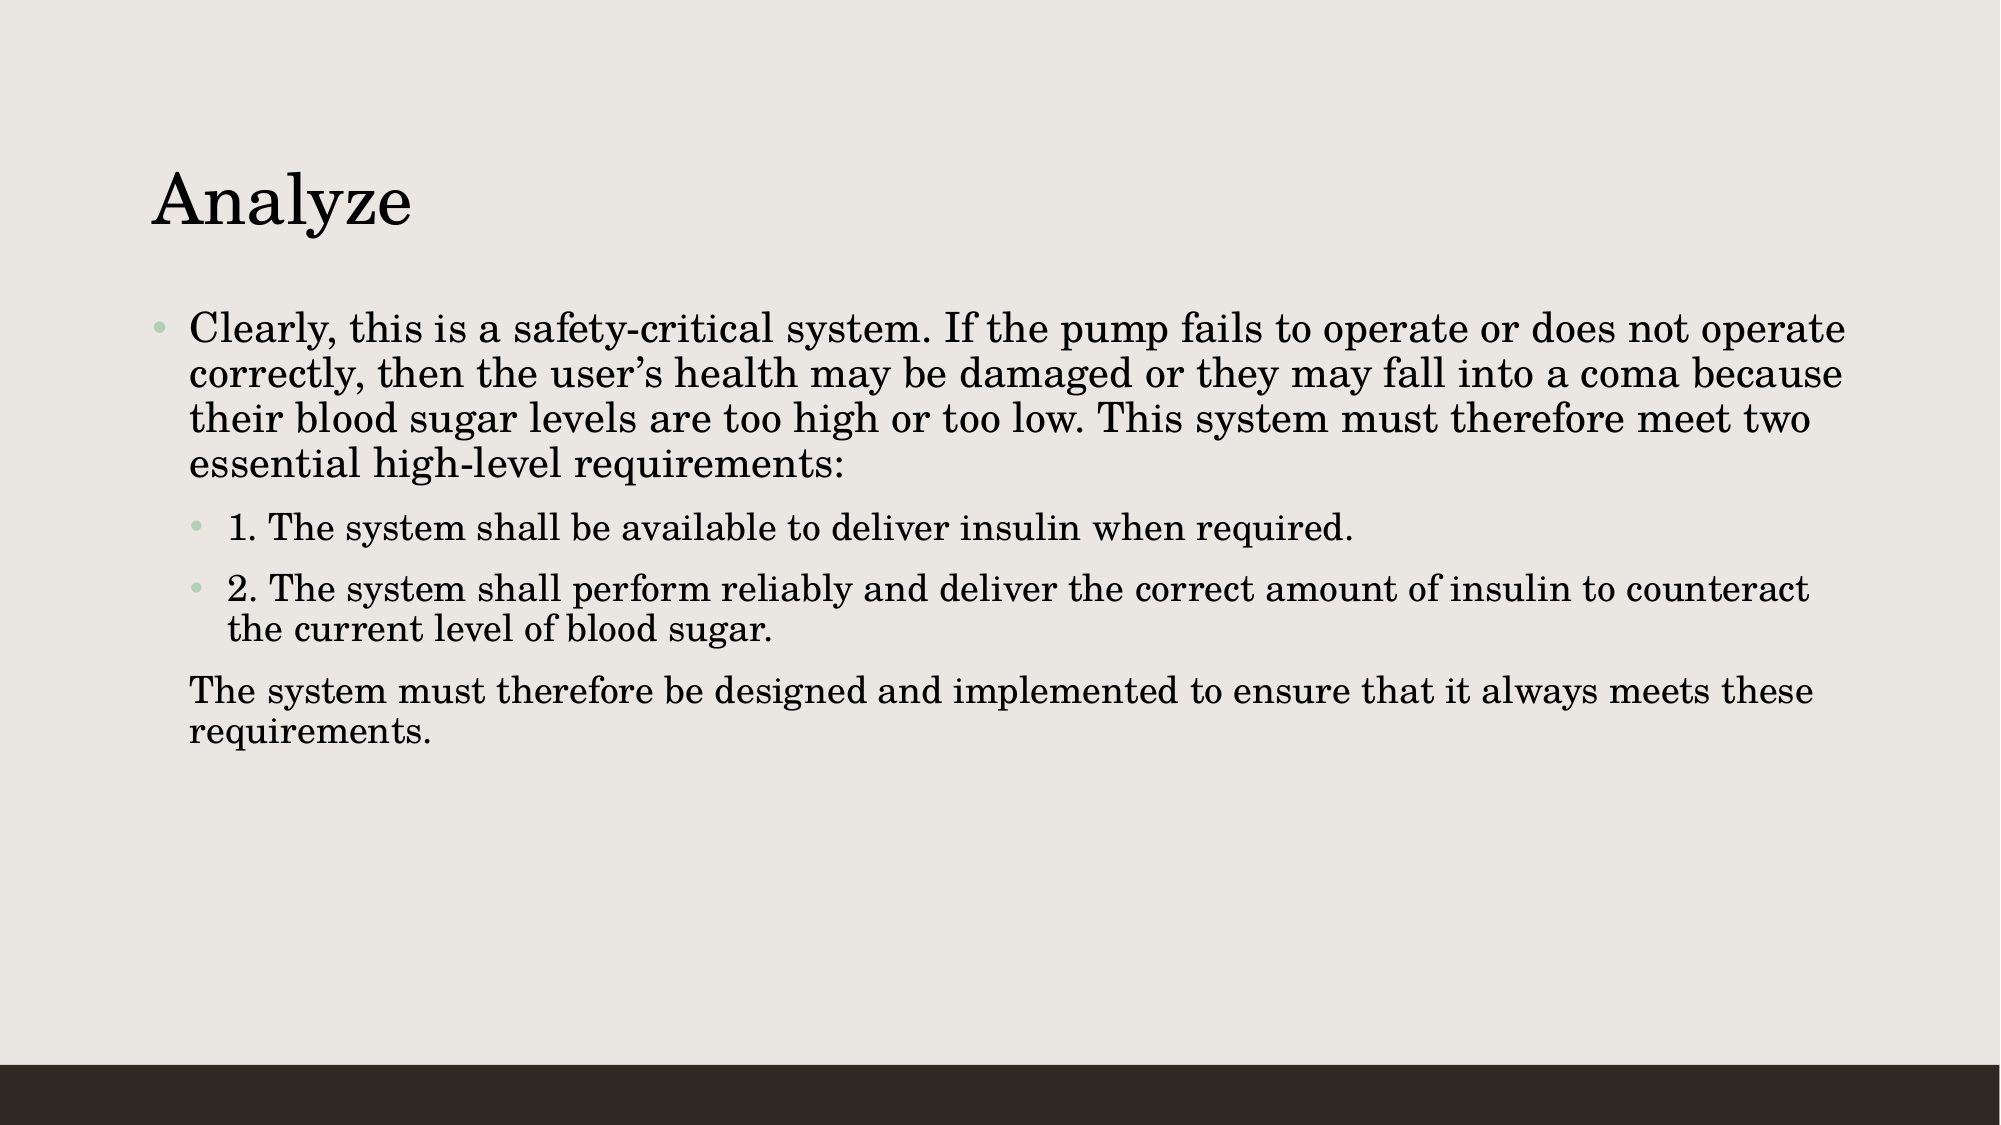

# Analyze
Clearly, this is a safety-critical system. If the pump fails to operate or does not operate correctly, then the user’s health may be damaged or they may fall into a coma because their blood sugar levels are too high or too low. This system must therefore meet two essential high-level requirements:
1. The system shall be available to deliver insulin when required.
2. The system shall perform reliably and deliver the correct amount of insulin to counteract the current level of blood sugar.
The system must therefore be designed and implemented to ensure that it always meets these requirements.